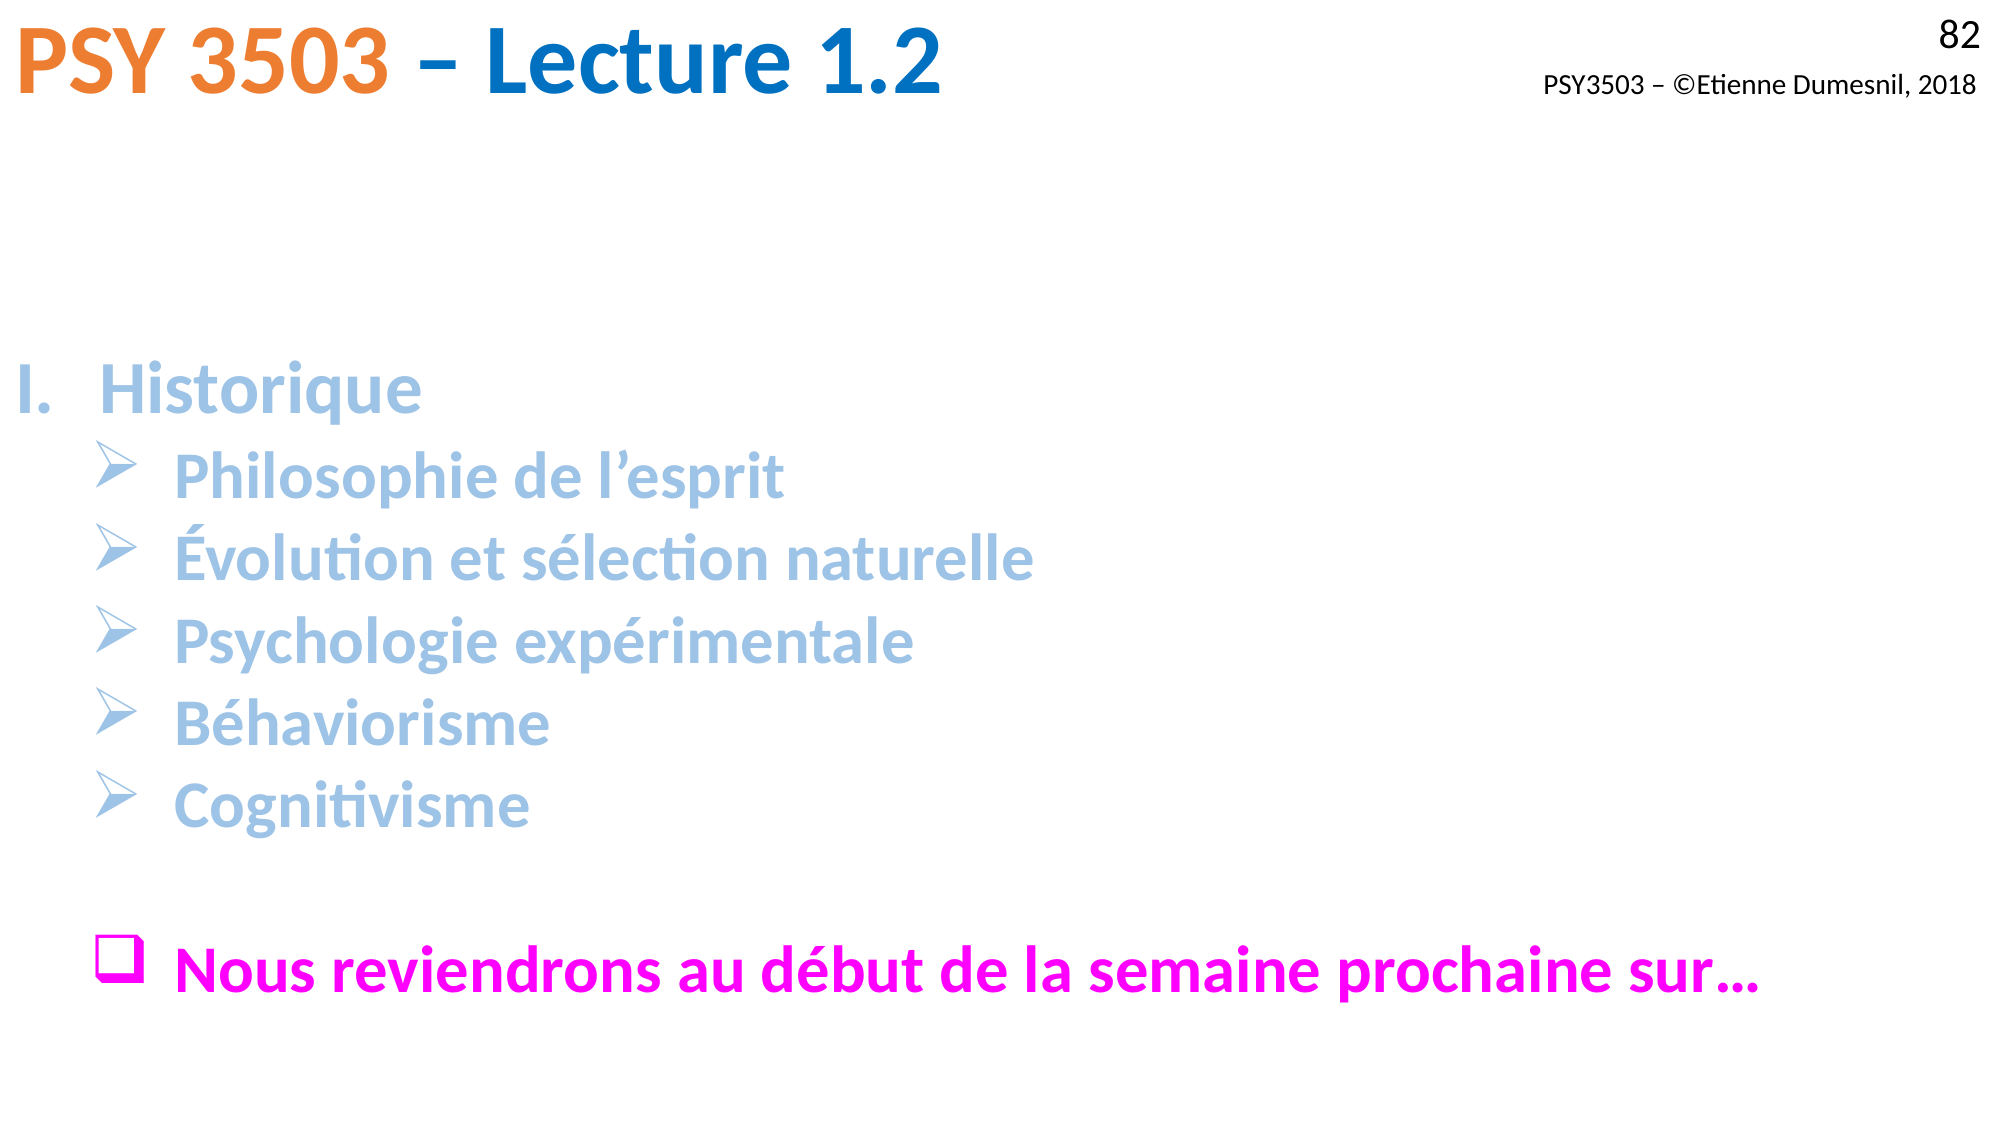

PSY 3503 – Lecture 1.2

Historique
Philosophie de l’esprit
Évolution et sélection naturelle
Psychologie expérimentale
Béhaviorisme
Cognitivisme

Nous reviendrons au début de la semaine prochaine sur…